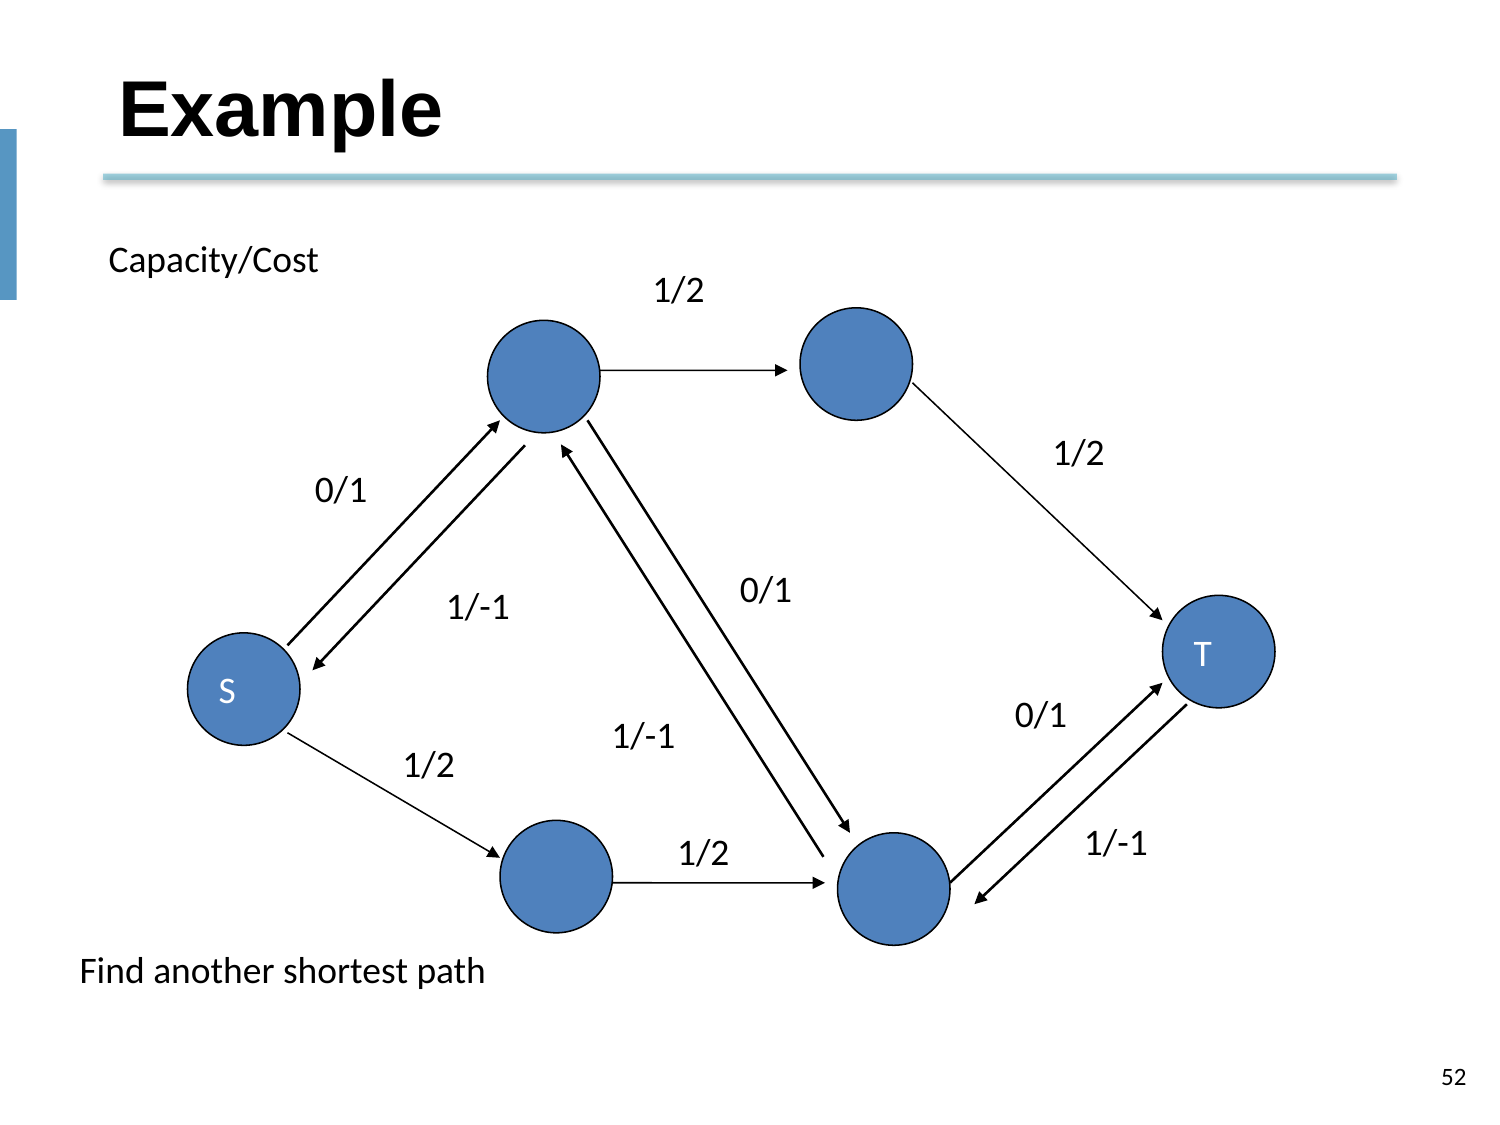

# Example
Capacity/Cost
1/2

1/2

0/1
0/1
1/-1
T
S

0/1
1/-1

1/2
1/-1

1/2

Find another shortest path
52